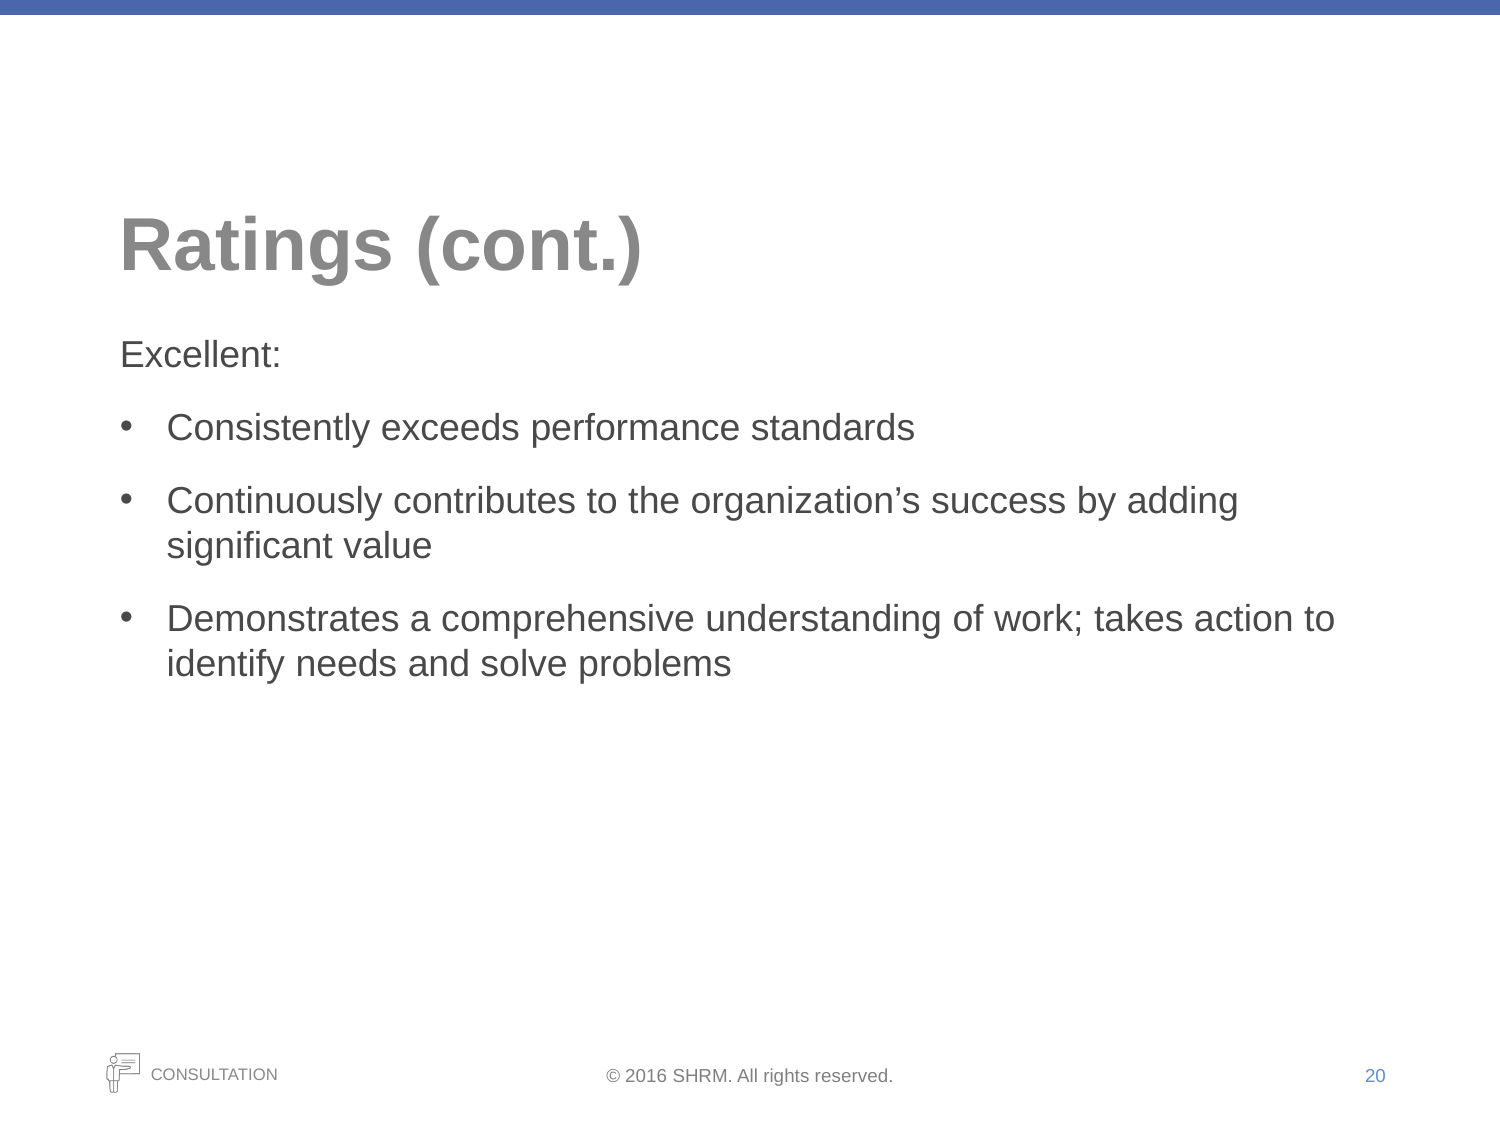

# Ratings (cont.)
Excellent:
Consistently exceeds performance standards
Continuously contributes to the organization’s success by adding significant value
Demonstrates a comprehensive understanding of work; takes action to identify needs and solve problems

20